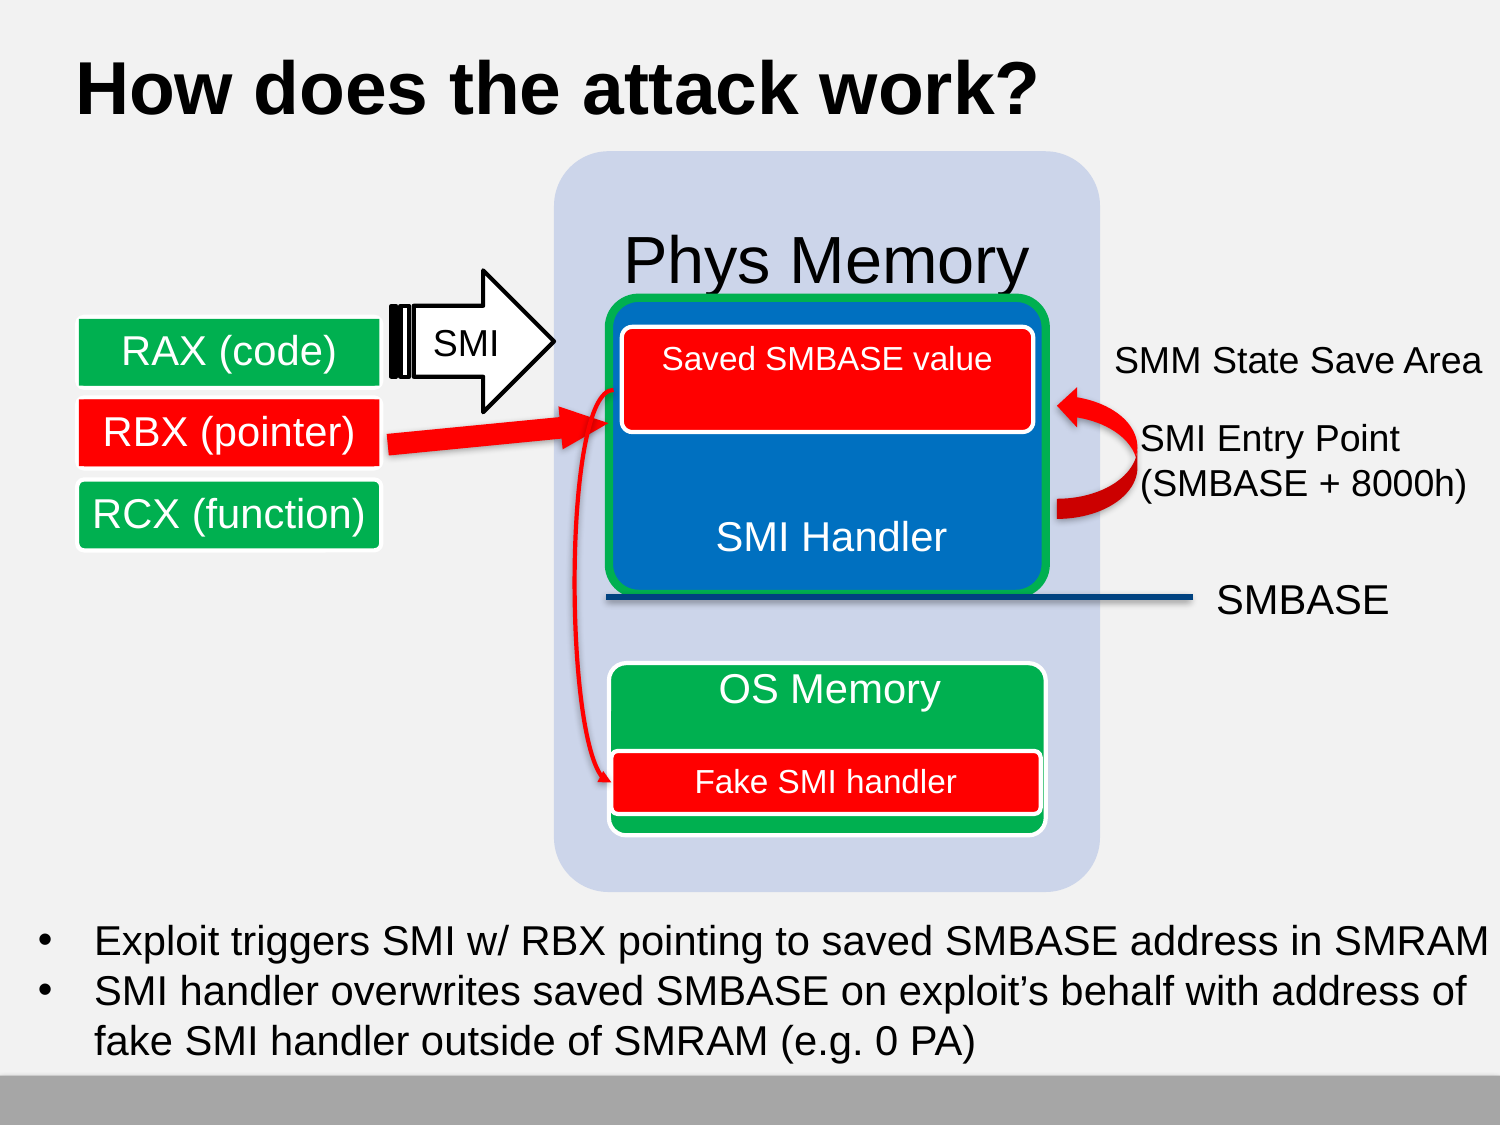

# How does the attack work?
Phys Memory

SMI Handler
OS Memory

SMI

RAX (code)
Saved SMBASE value
SMM State Save Area

RBX (pointer)
SMI Entry Point (SMBASE + 8000h)

RCX (function)
SMBASE
Fake SMI handler
Exploit triggers SMI w/ RBX pointing to saved SMBASE address in SMRAM
SMI handler overwrites saved SMBASE on exploit’s behalf with address of fake SMI handler outside of SMRAM (e.g. 0 PA)